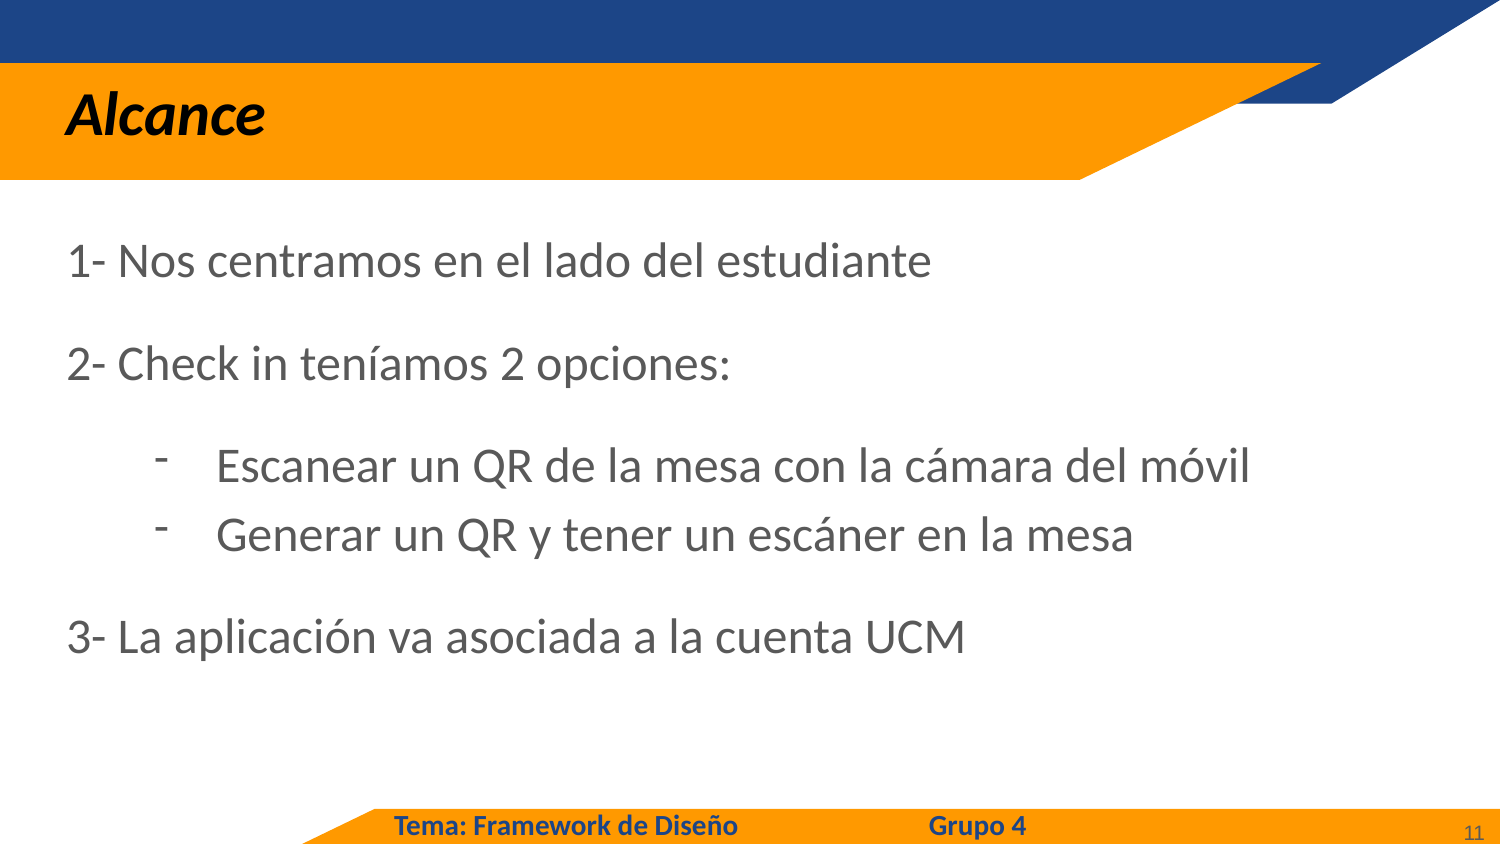

# Alcance

1- Nos centramos en el lado del estudiante
2- Check in teníamos 2 opciones:
Escanear un QR de la mesa con la cámara del móvil
Generar un QR y tener un escáner en la mesa
3- La aplicación va asociada a la cuenta UCM
Tema: Framework de Diseño
Grupo 4
11